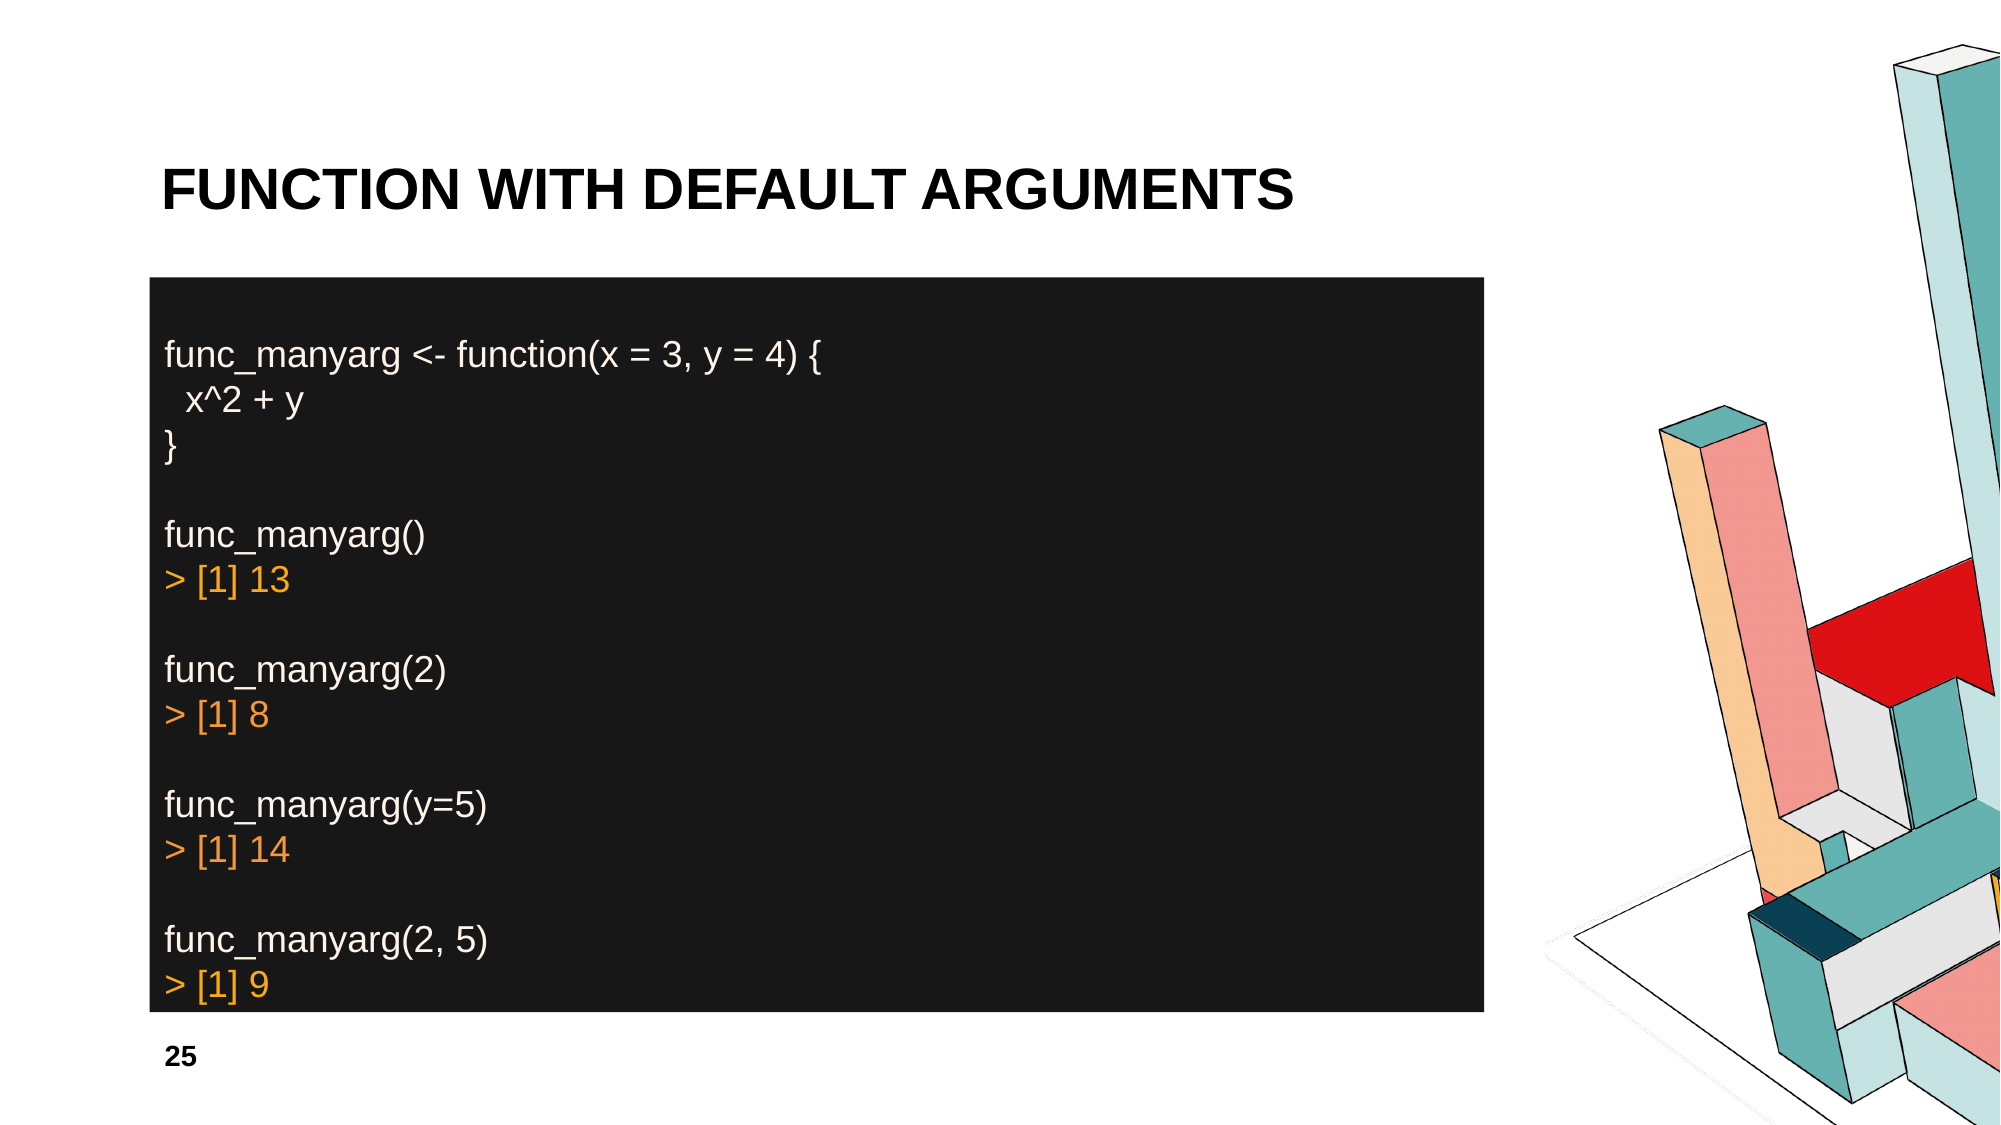

# function with default arguments

func_manyarg <- function(x = 3, y = 4) {
  x^2 + y
}

func_manyarg()
> [1] 13

func_manyarg(2)
> [1] 8

func_manyarg(y=5)
> [1] 14

func_manyarg(2, 5)
> [1] 9
25